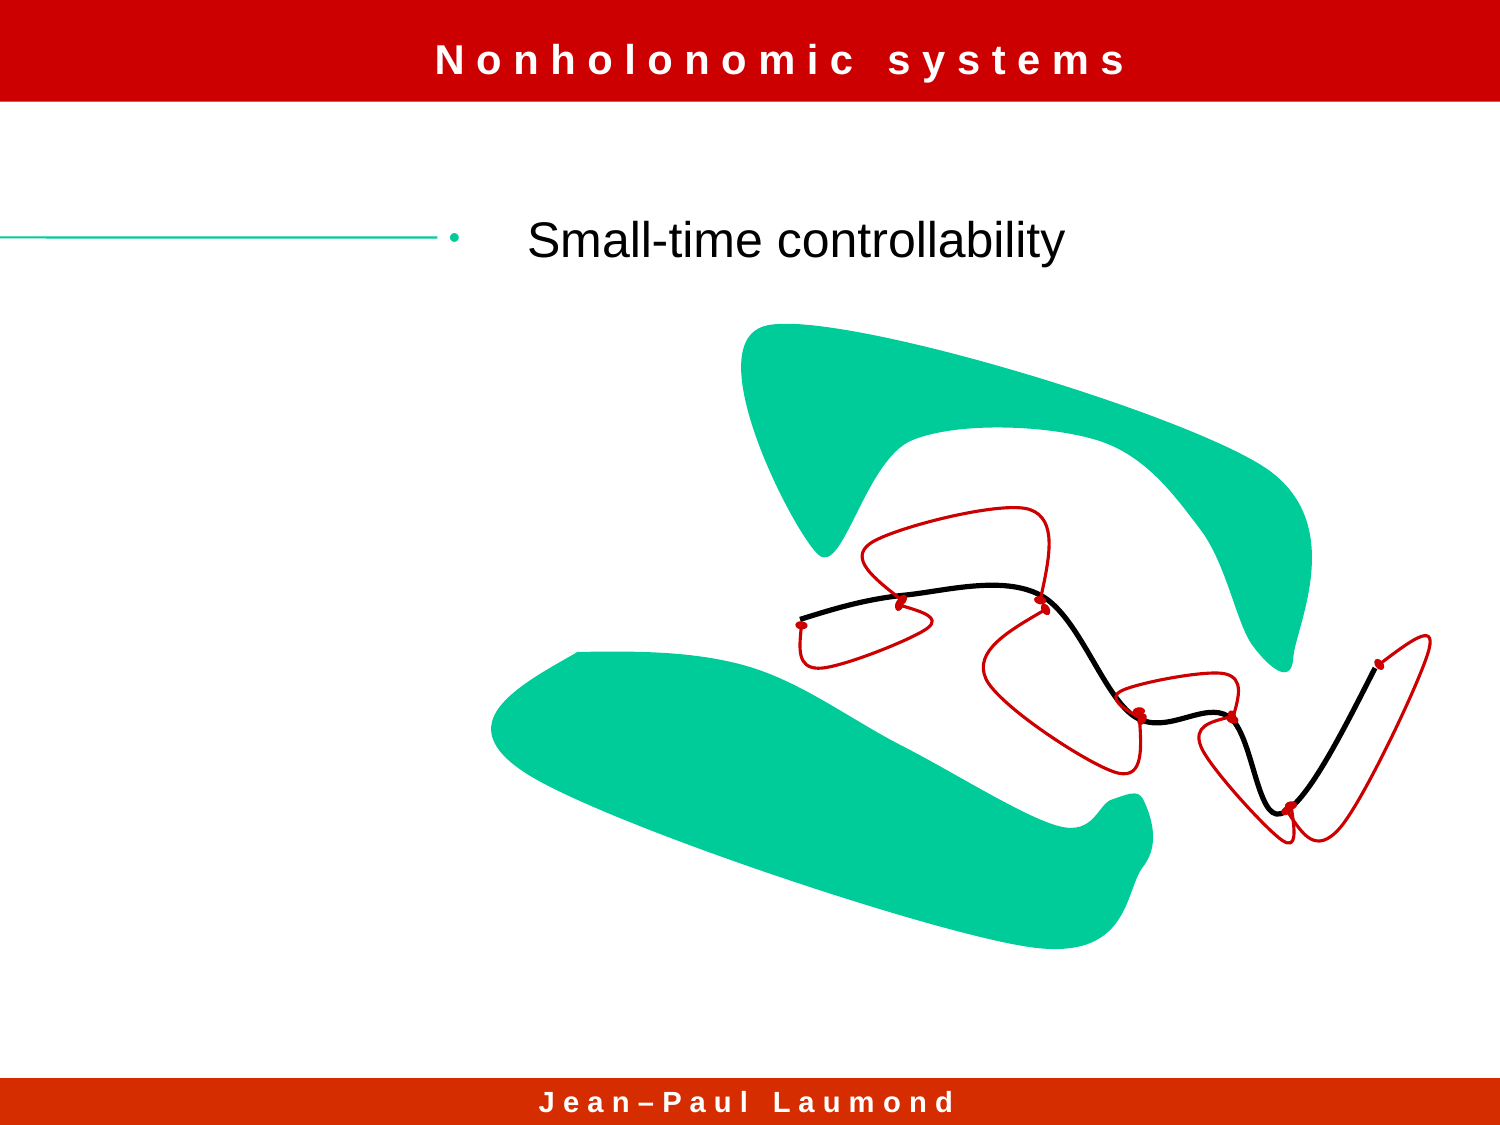

N o n h o l o n o m i c   s y s t e m s
Small-time controllability